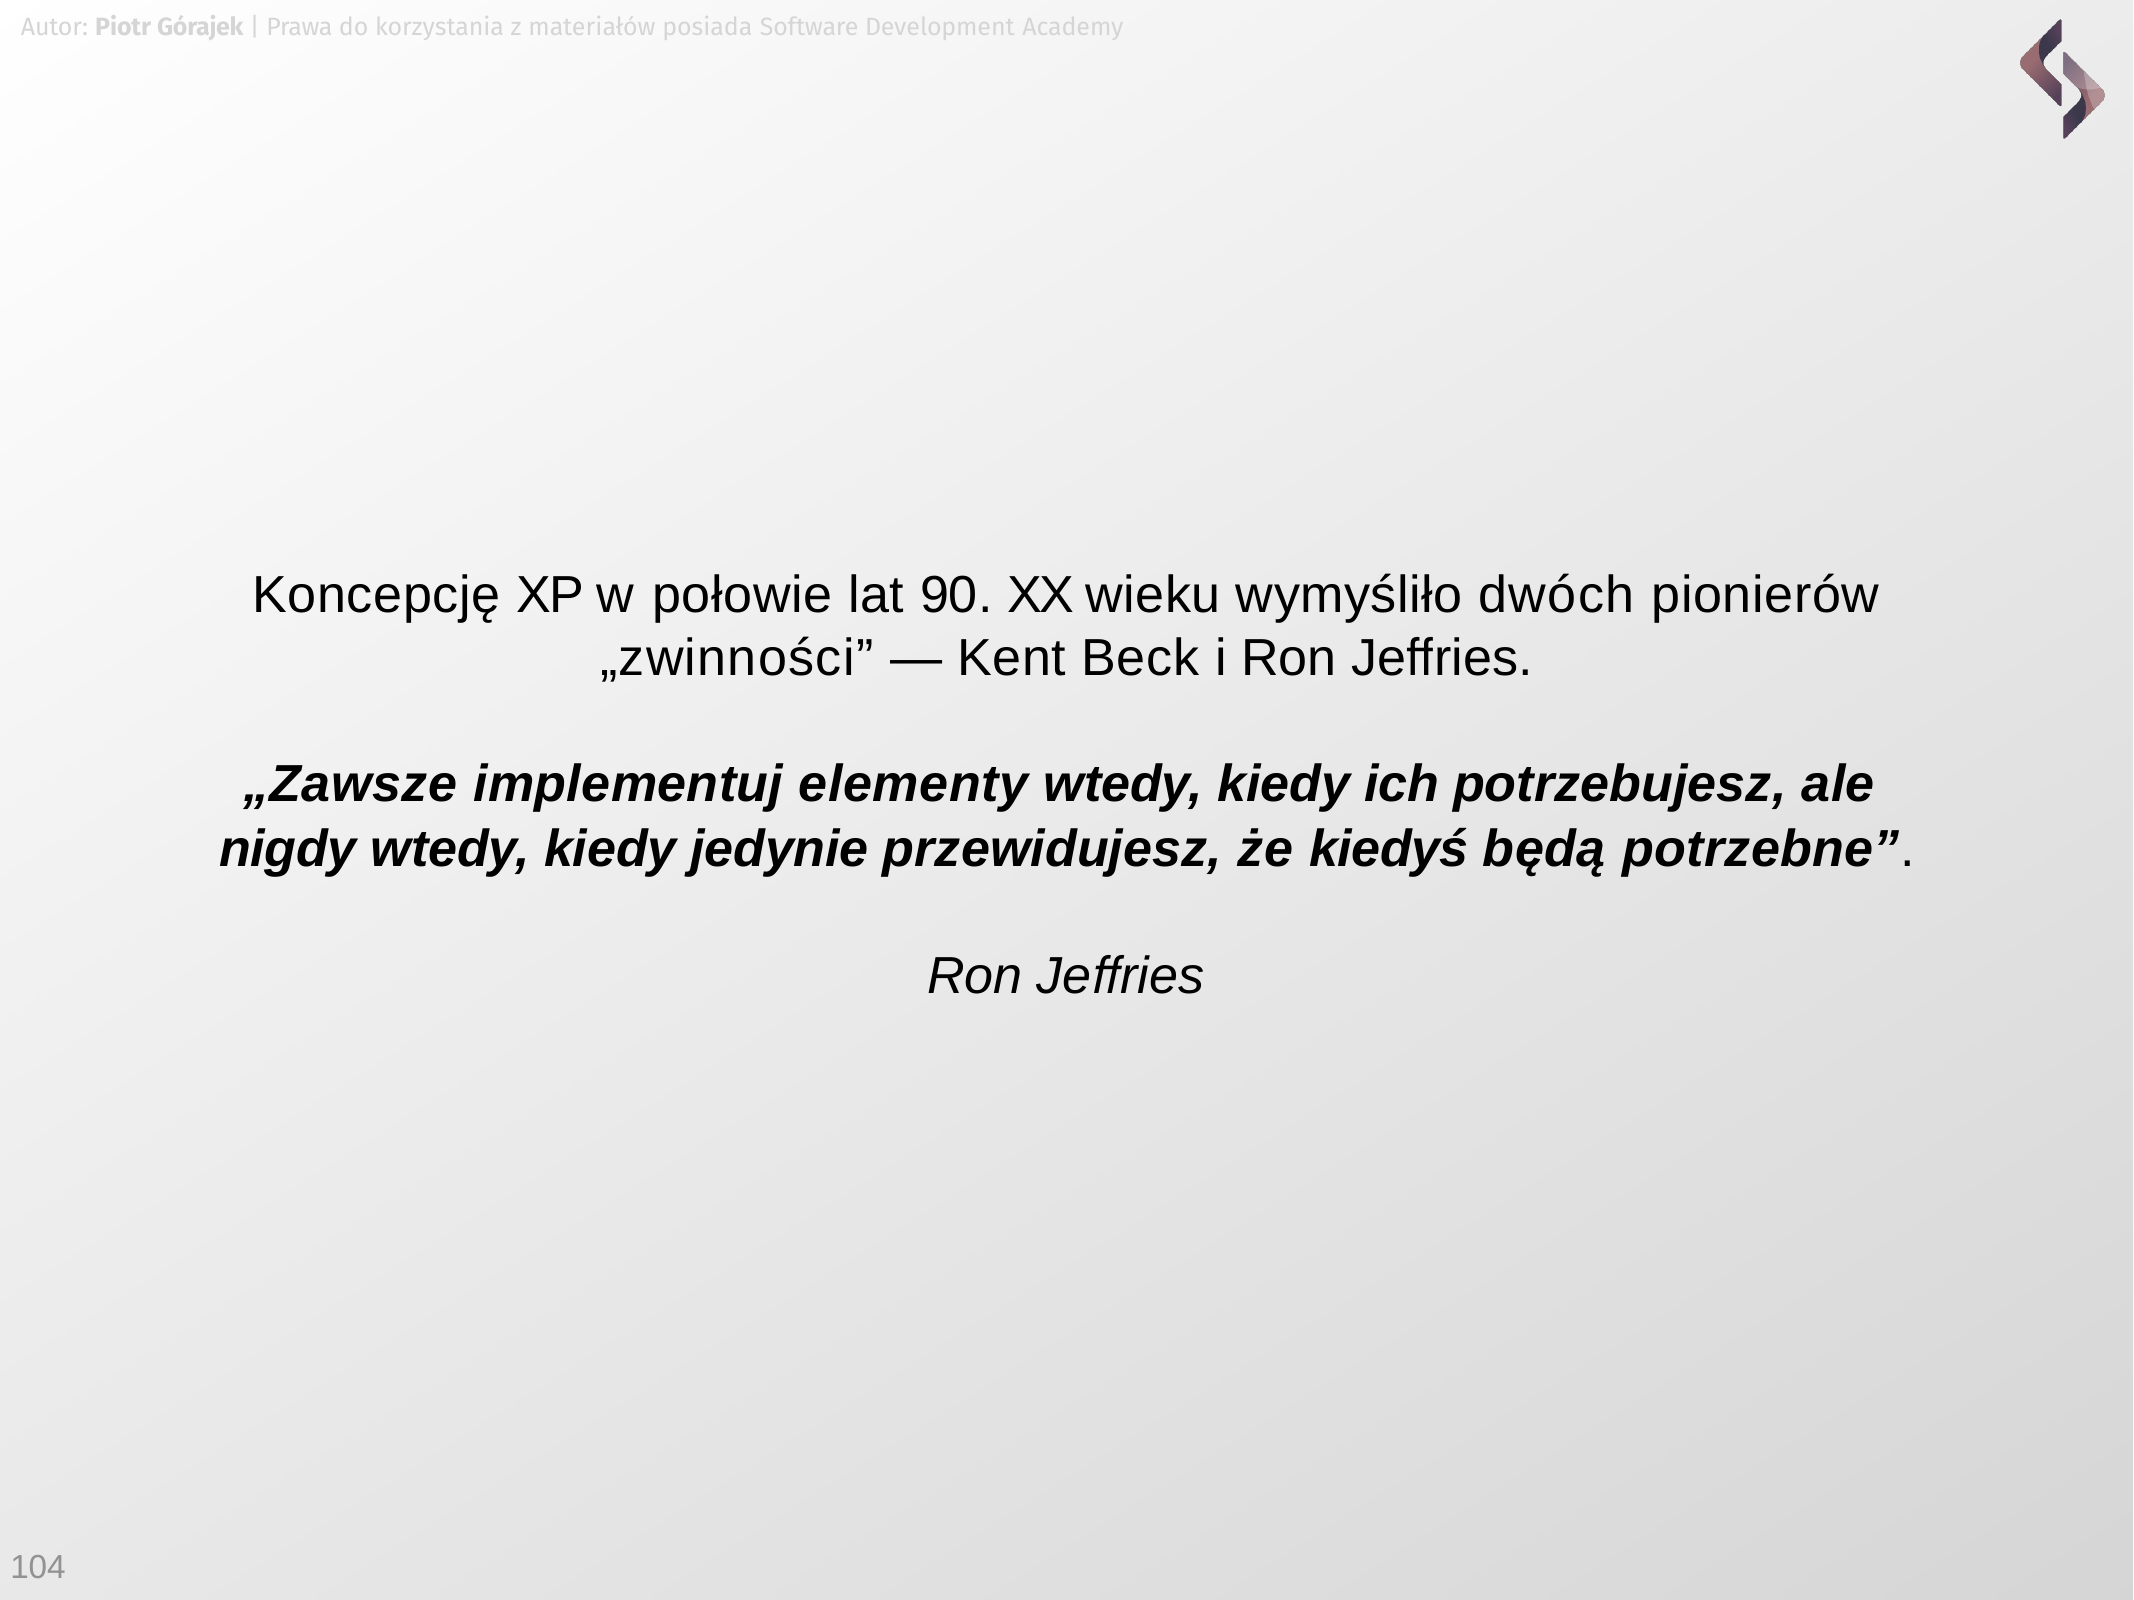

Autor: Piotr Górajek | Prawa do korzystania z materiałów posiada Software Development Academy
# Koncepcję XP w połowie lat 90. XX wieku wymyśliło dwóch pionierów
„zwinności” — Kent Beck i Ron Jeﬀries.
„Zawsze implementuj elementy wtedy, kiedy ich potrzebujesz, ale  nigdy wtedy, kiedy jedynie przewidujesz, że kiedyś będą potrzebne”.

Ron Jeﬀries
104